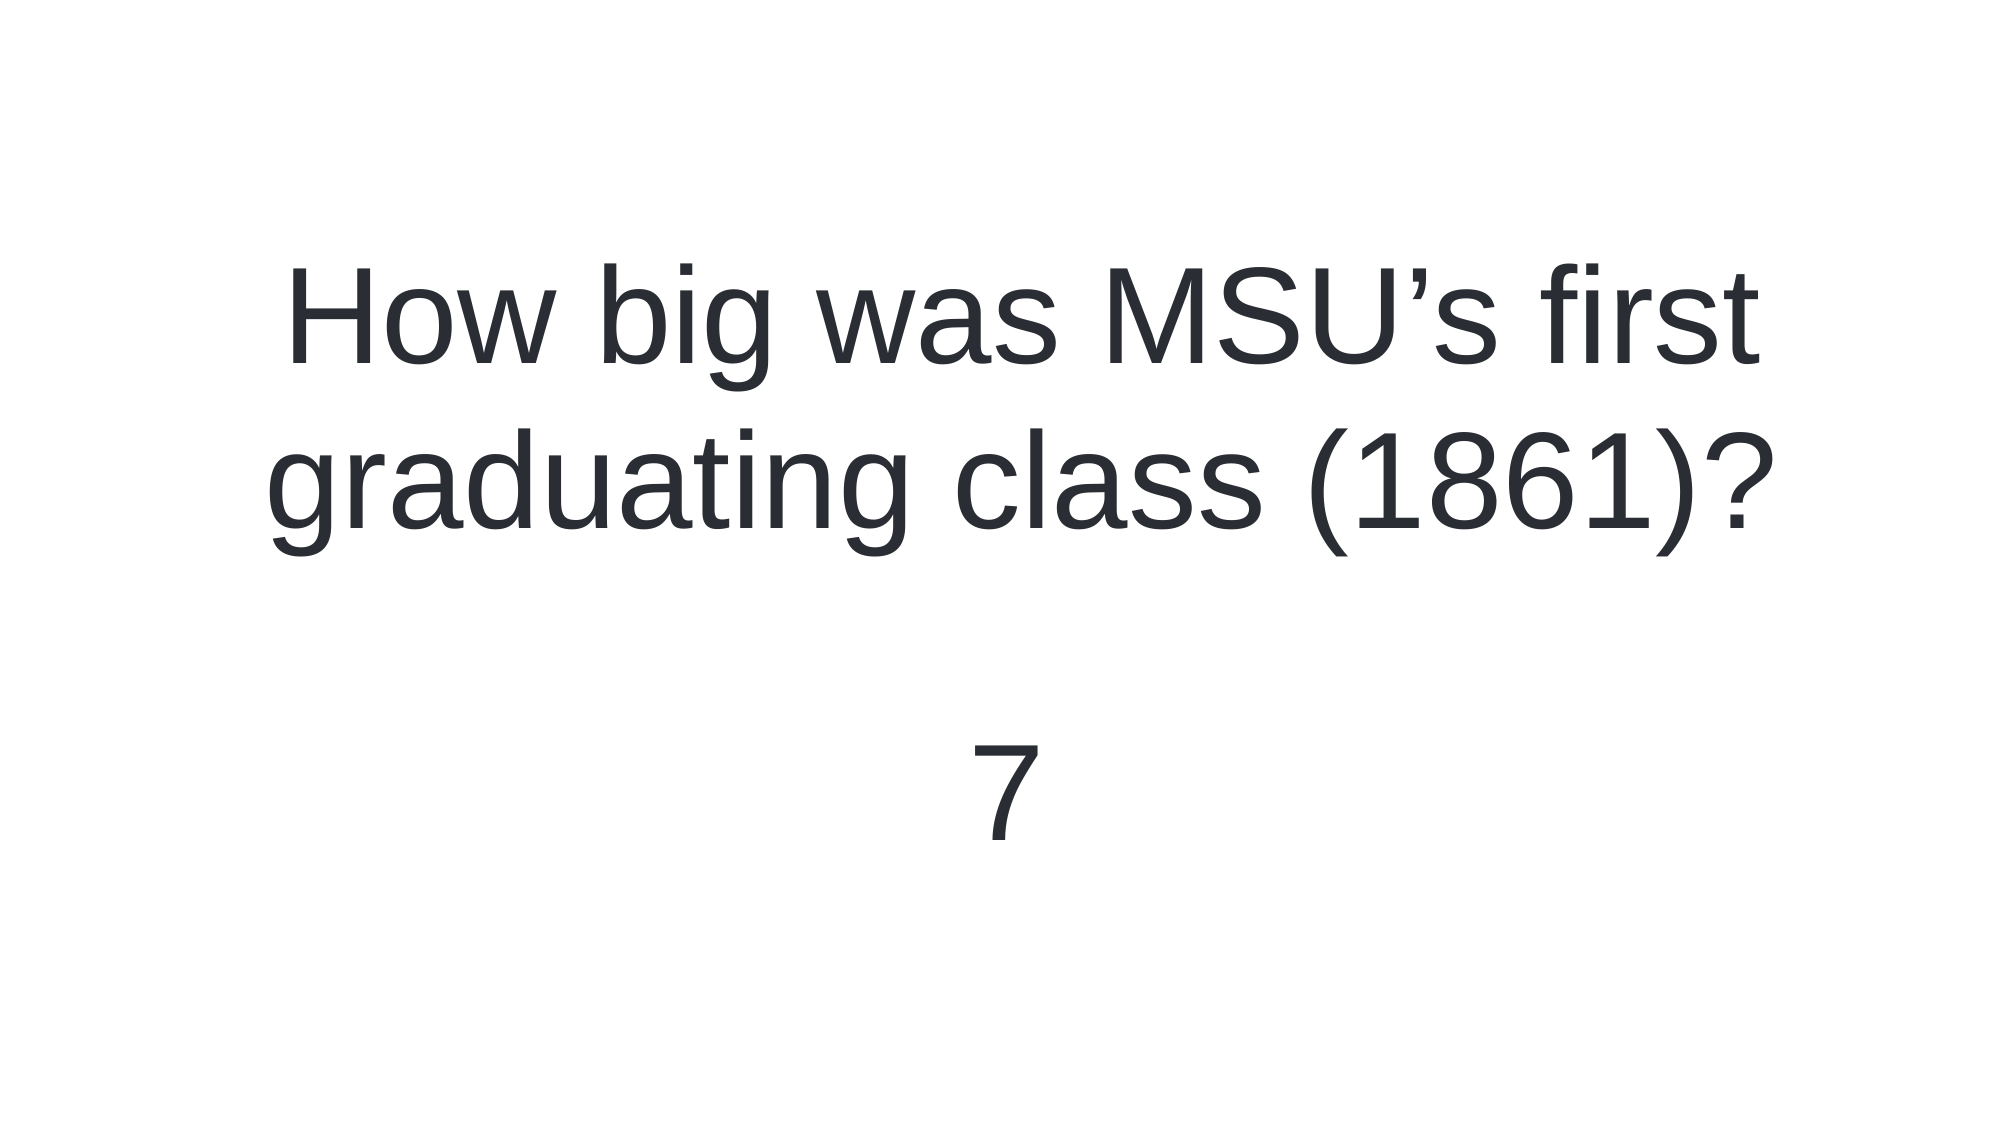

How big was MSU’s first graduating class (1861)?
7